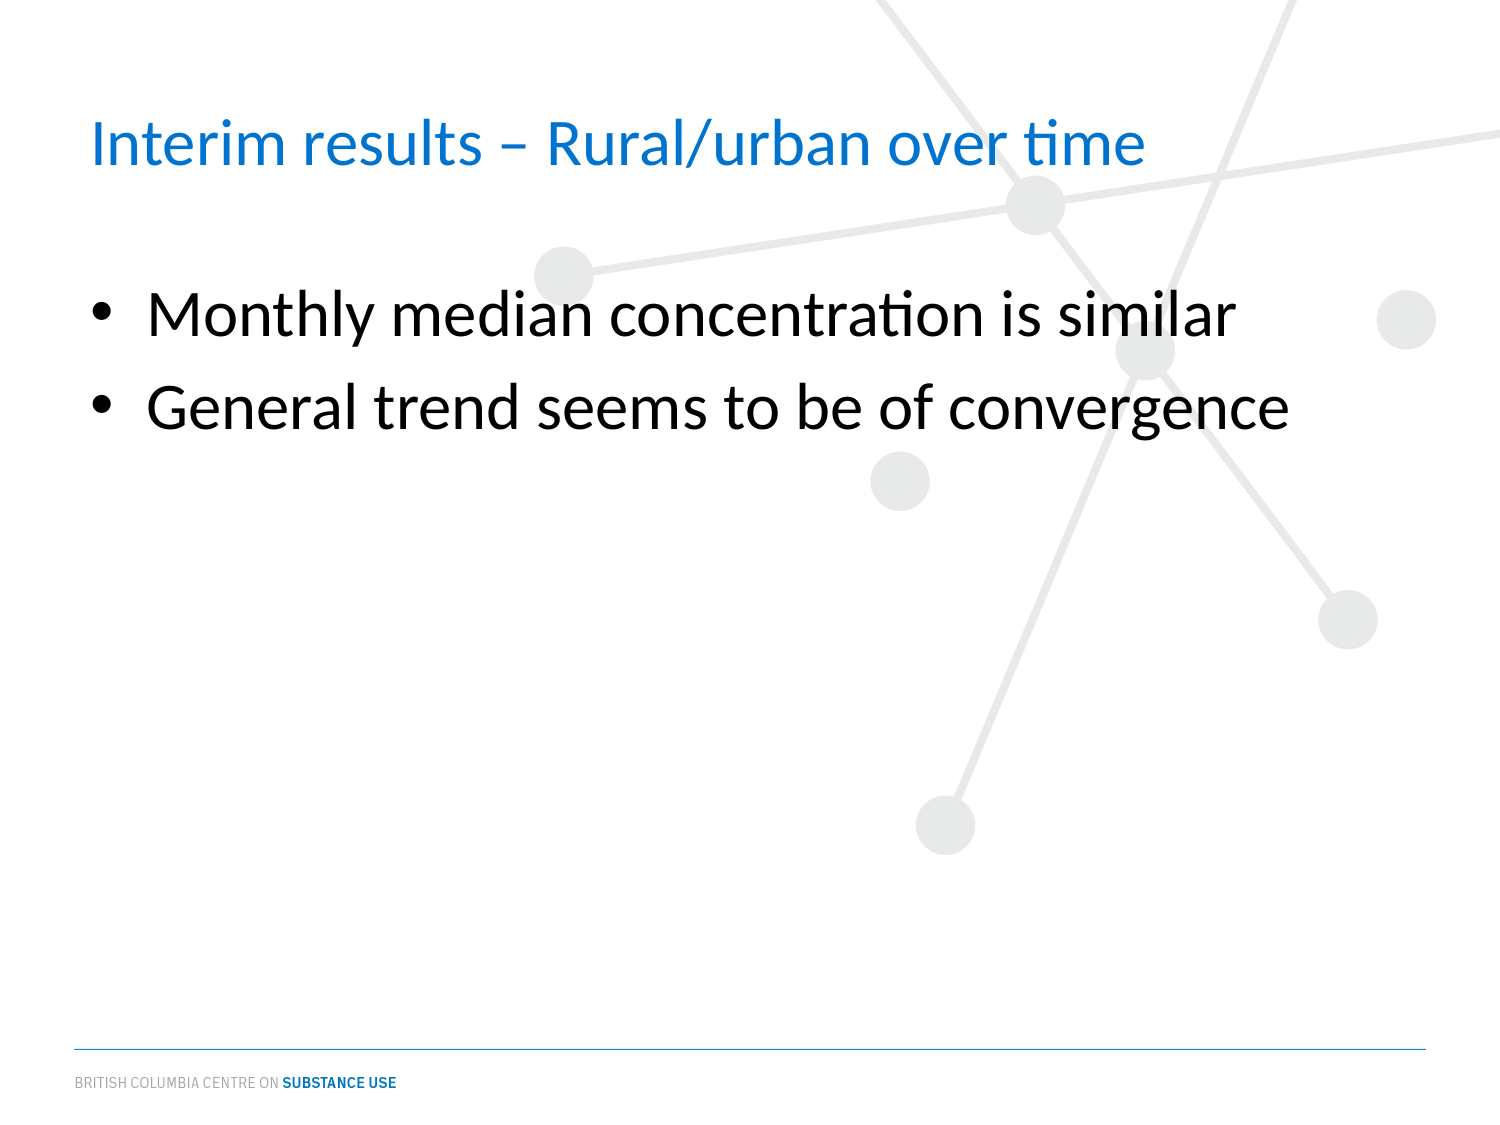

# Interim results – Rural/urban over time
Monthly median concentration is similar
General trend seems to be of convergence